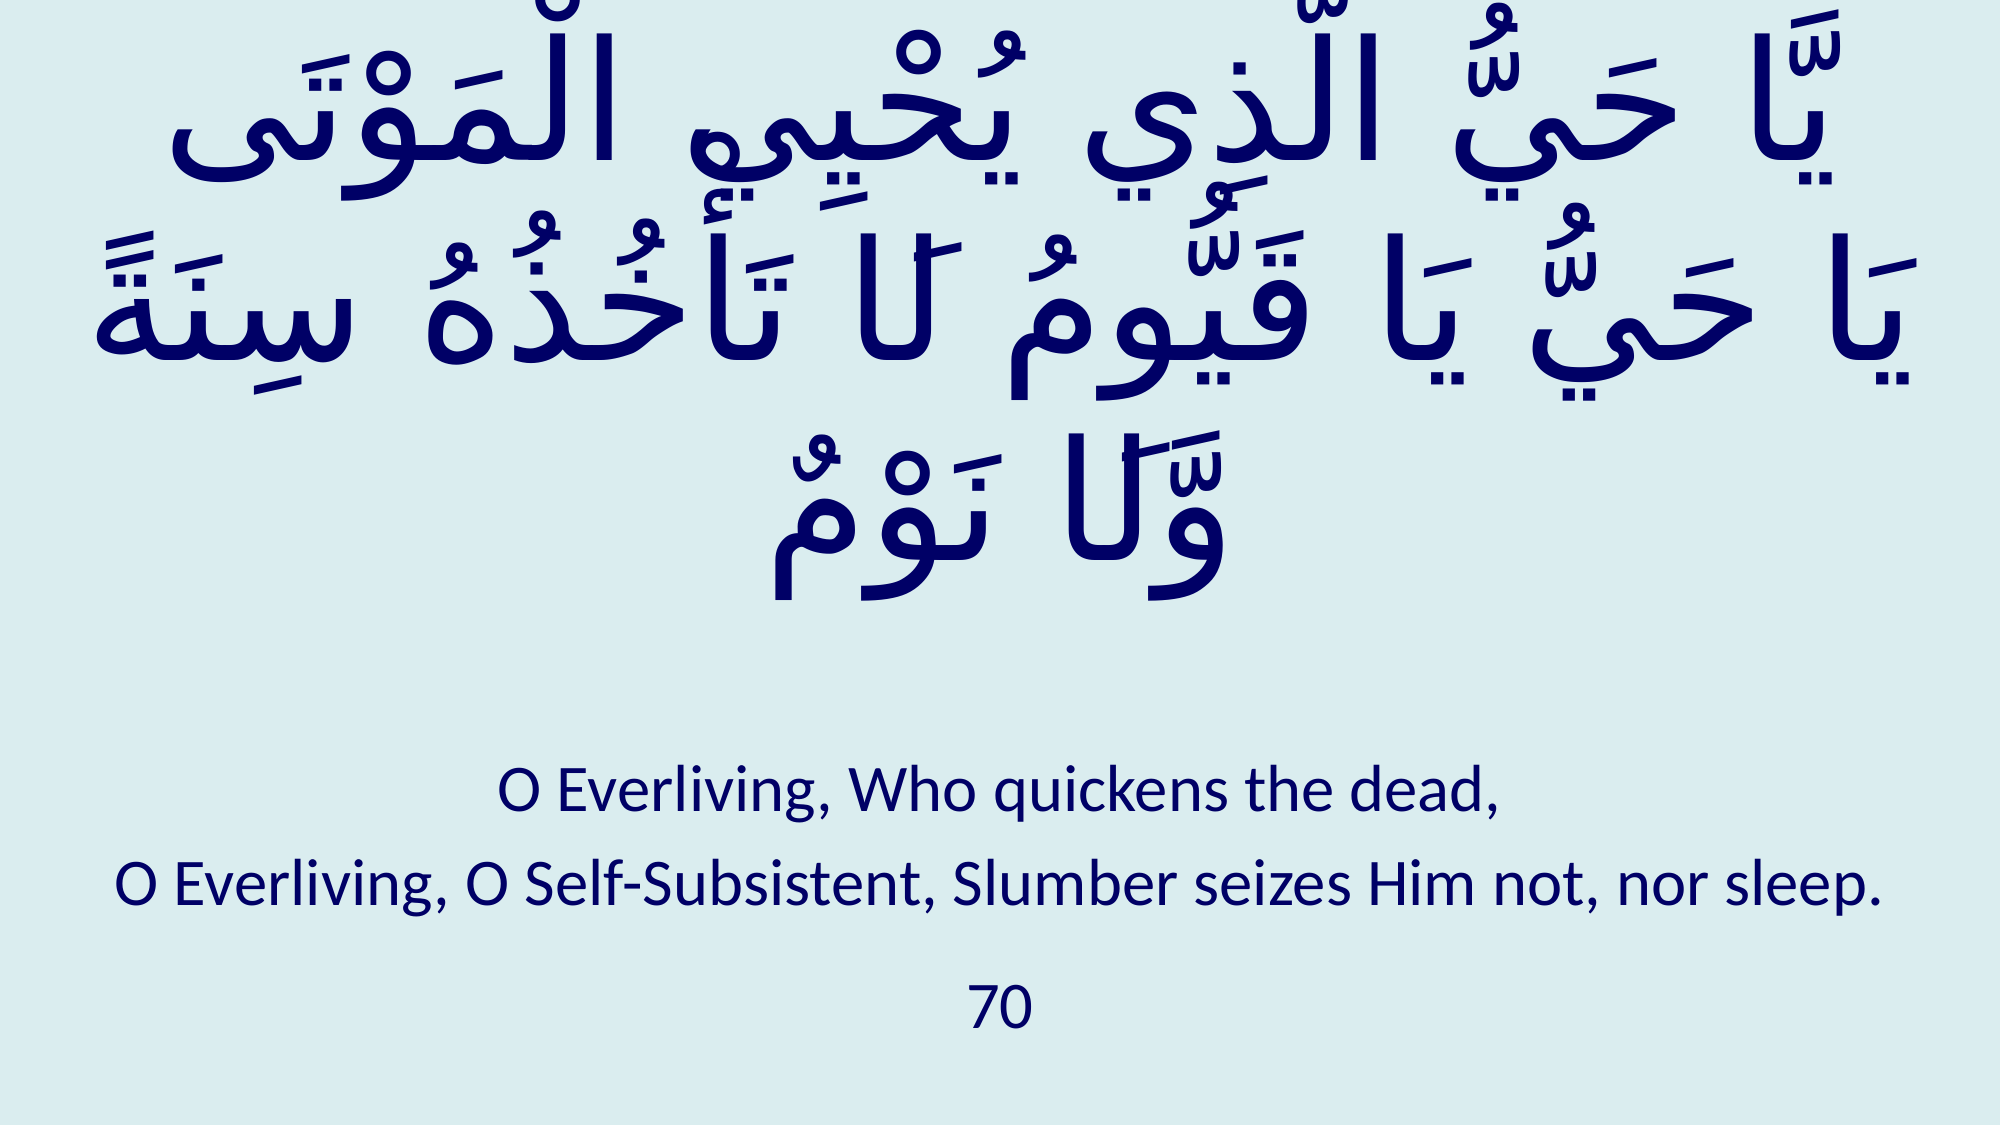

# يَّا حَيُّ الَّذِي يُحْيِي الْمَوْتَى يَا حَيُّ يَا قَيُّومُ لَا تَأْخُذُهُ سِنَةً وَّلَا نَوْمٌ
O Everliving, Who quickens the dead,
O Everliving, O Self-Subsistent, Slumber seizes Him not, nor sleep.
70